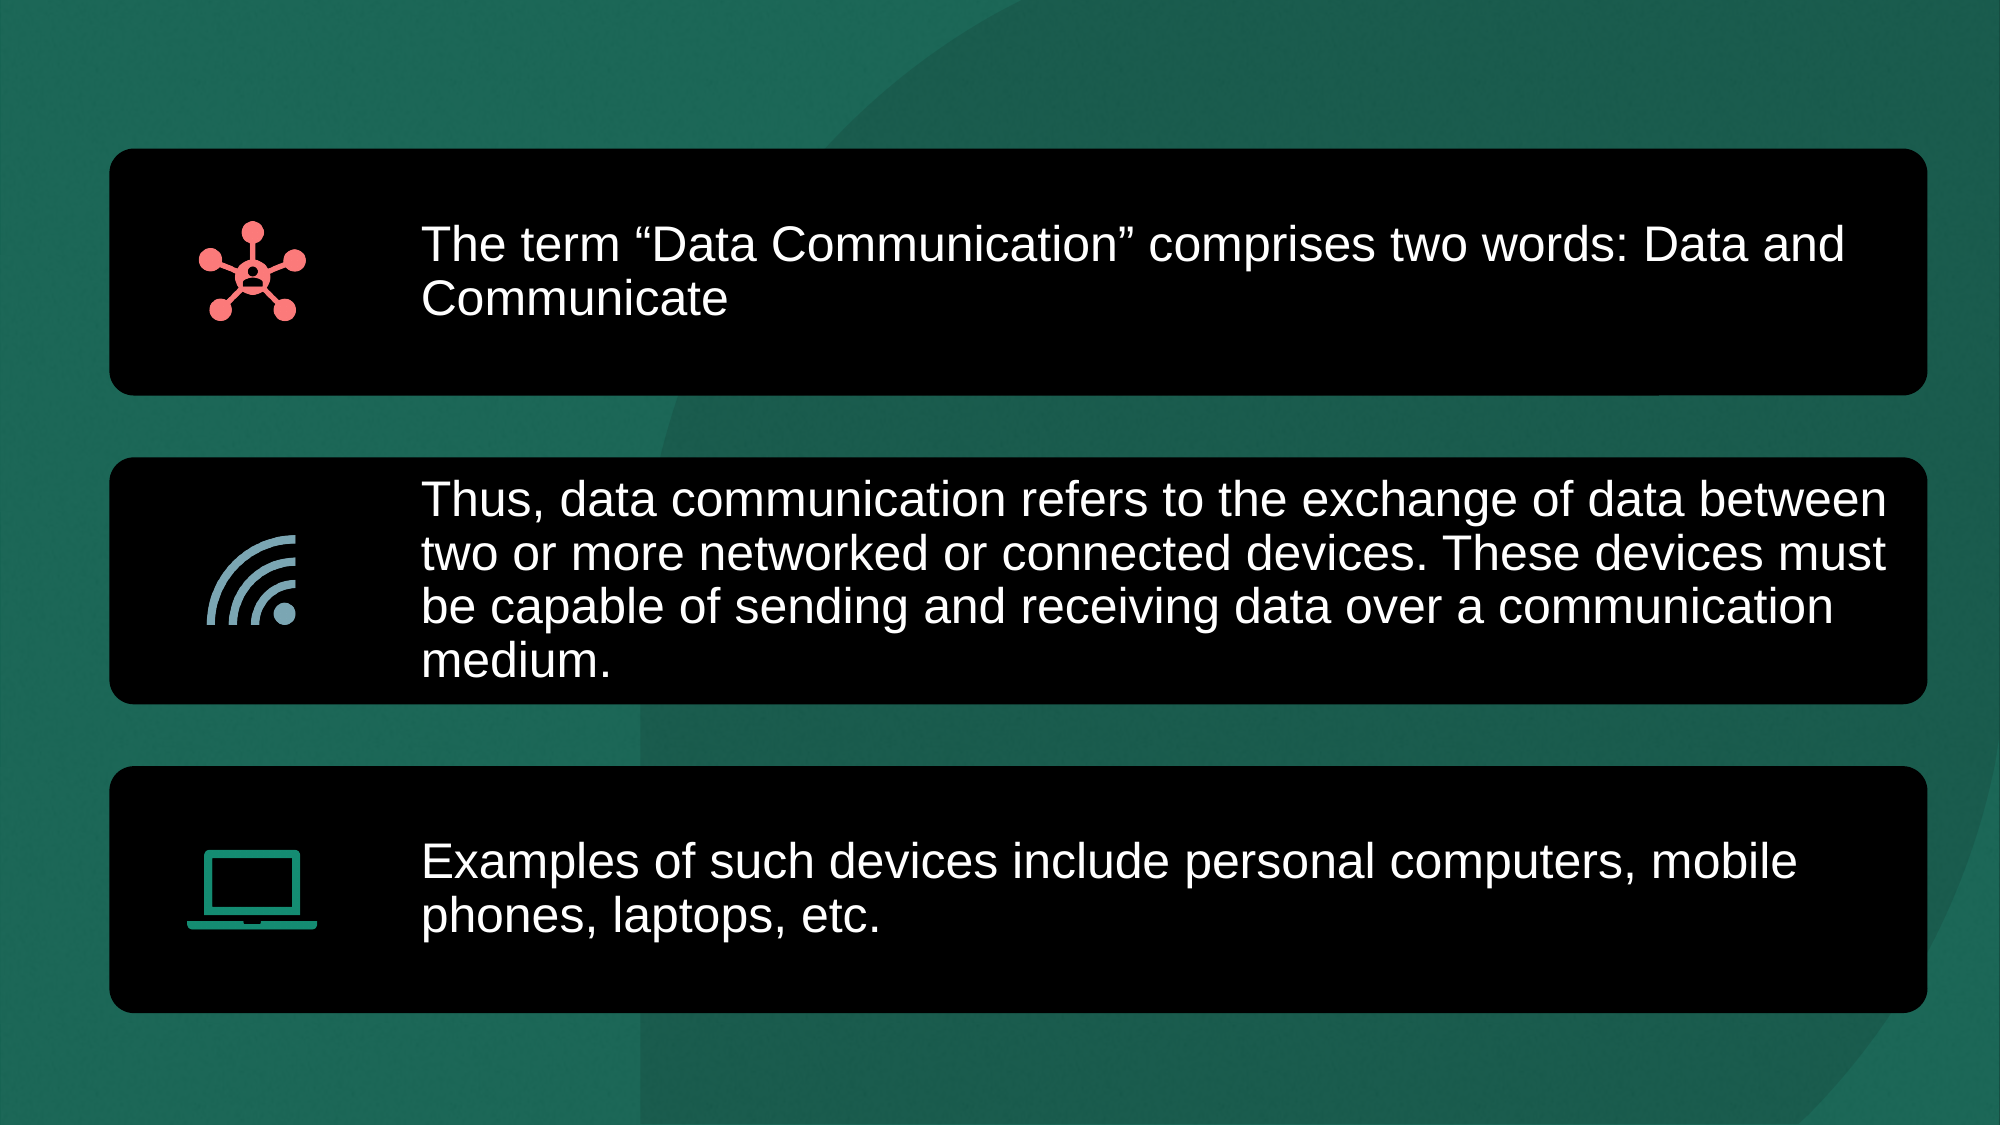

The term “Data Communication” comprises two words: Data and Communicate
Thus, data communication refers to the exchange of data between two or more networked or connected devices. These devices must be capable of sending and receiving data over a communication medium.
Examples of such devices include personal computers, mobile phones, laptops, etc.